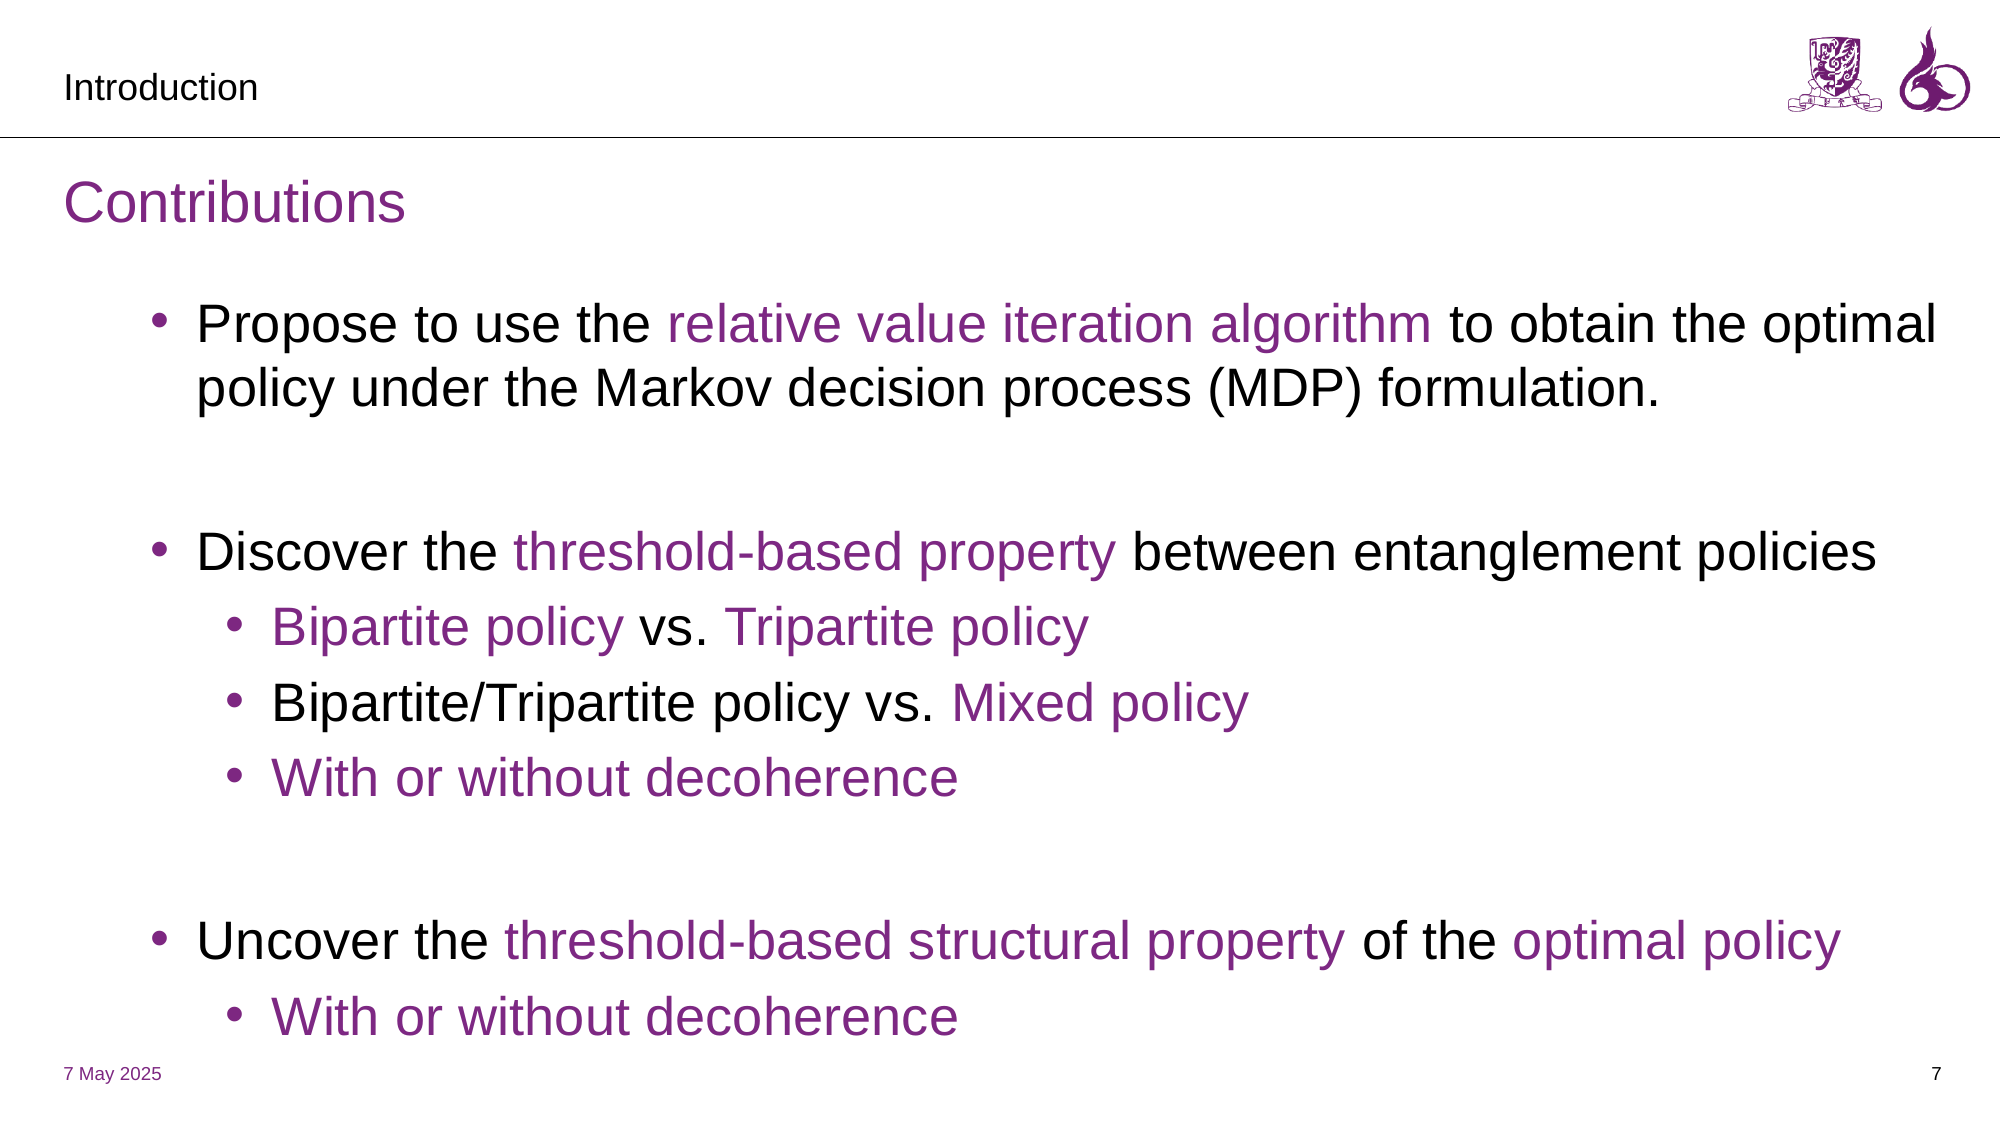

Introduction
# Contributions
Propose to use the relative value iteration algorithm to obtain the optimal policy under the Markov decision process (MDP) formulation.

Discover the threshold-based property between entanglement policies
Bipartite policy vs. Tripartite policy
Bipartite/Tripartite policy vs. Mixed policy
With or without decoherence

Uncover the threshold-based structural property of the optimal policy
With or without decoherence
7 May 2025
7